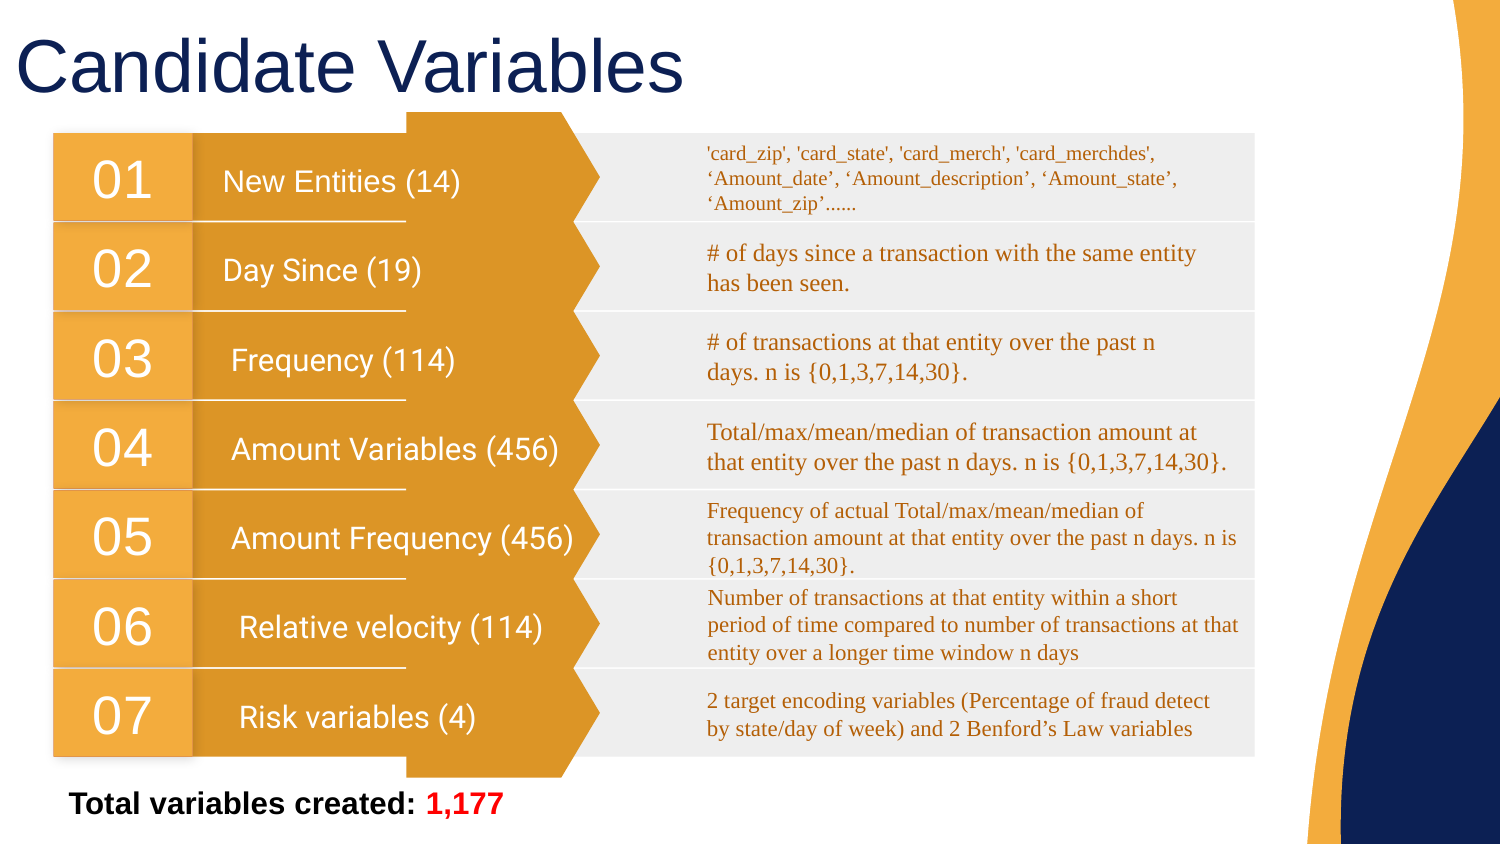

# Candidate Variables

01

'card_zip', 'card_state', 'card_merch', 'card_merchdes', ‘Amount_date’, ‘Amount_description’, ‘Amount_state’, ‘Amount_zip’......
New Entities (14)

02

# of days since a transaction with the same entity has been seen.
Day Since (19)

03

# of transactions at that entity over the past n days. n is {0,1,3,7,14,30}.
Frequency (114)

04

Total/max/mean/median of transaction amount at that entity over the past n days. n is {0,1,3,7,14,30}.
Amount Variables (456)

05

Frequency of actual Total/max/mean/median of transaction amount at that entity over the past n days. n is {0,1,3,7,14,30}.

Amount Frequency (456)

06

Number of transactions at that entity within a short period of time compared to number of transactions at that entity over a longer time window n days
Relative velocity (114)

07

2 target encoding variables (Percentage of fraud detect by state/day of week) and 2 Benford’s Law variables
Risk variables (4)
Total variables created: 1,177